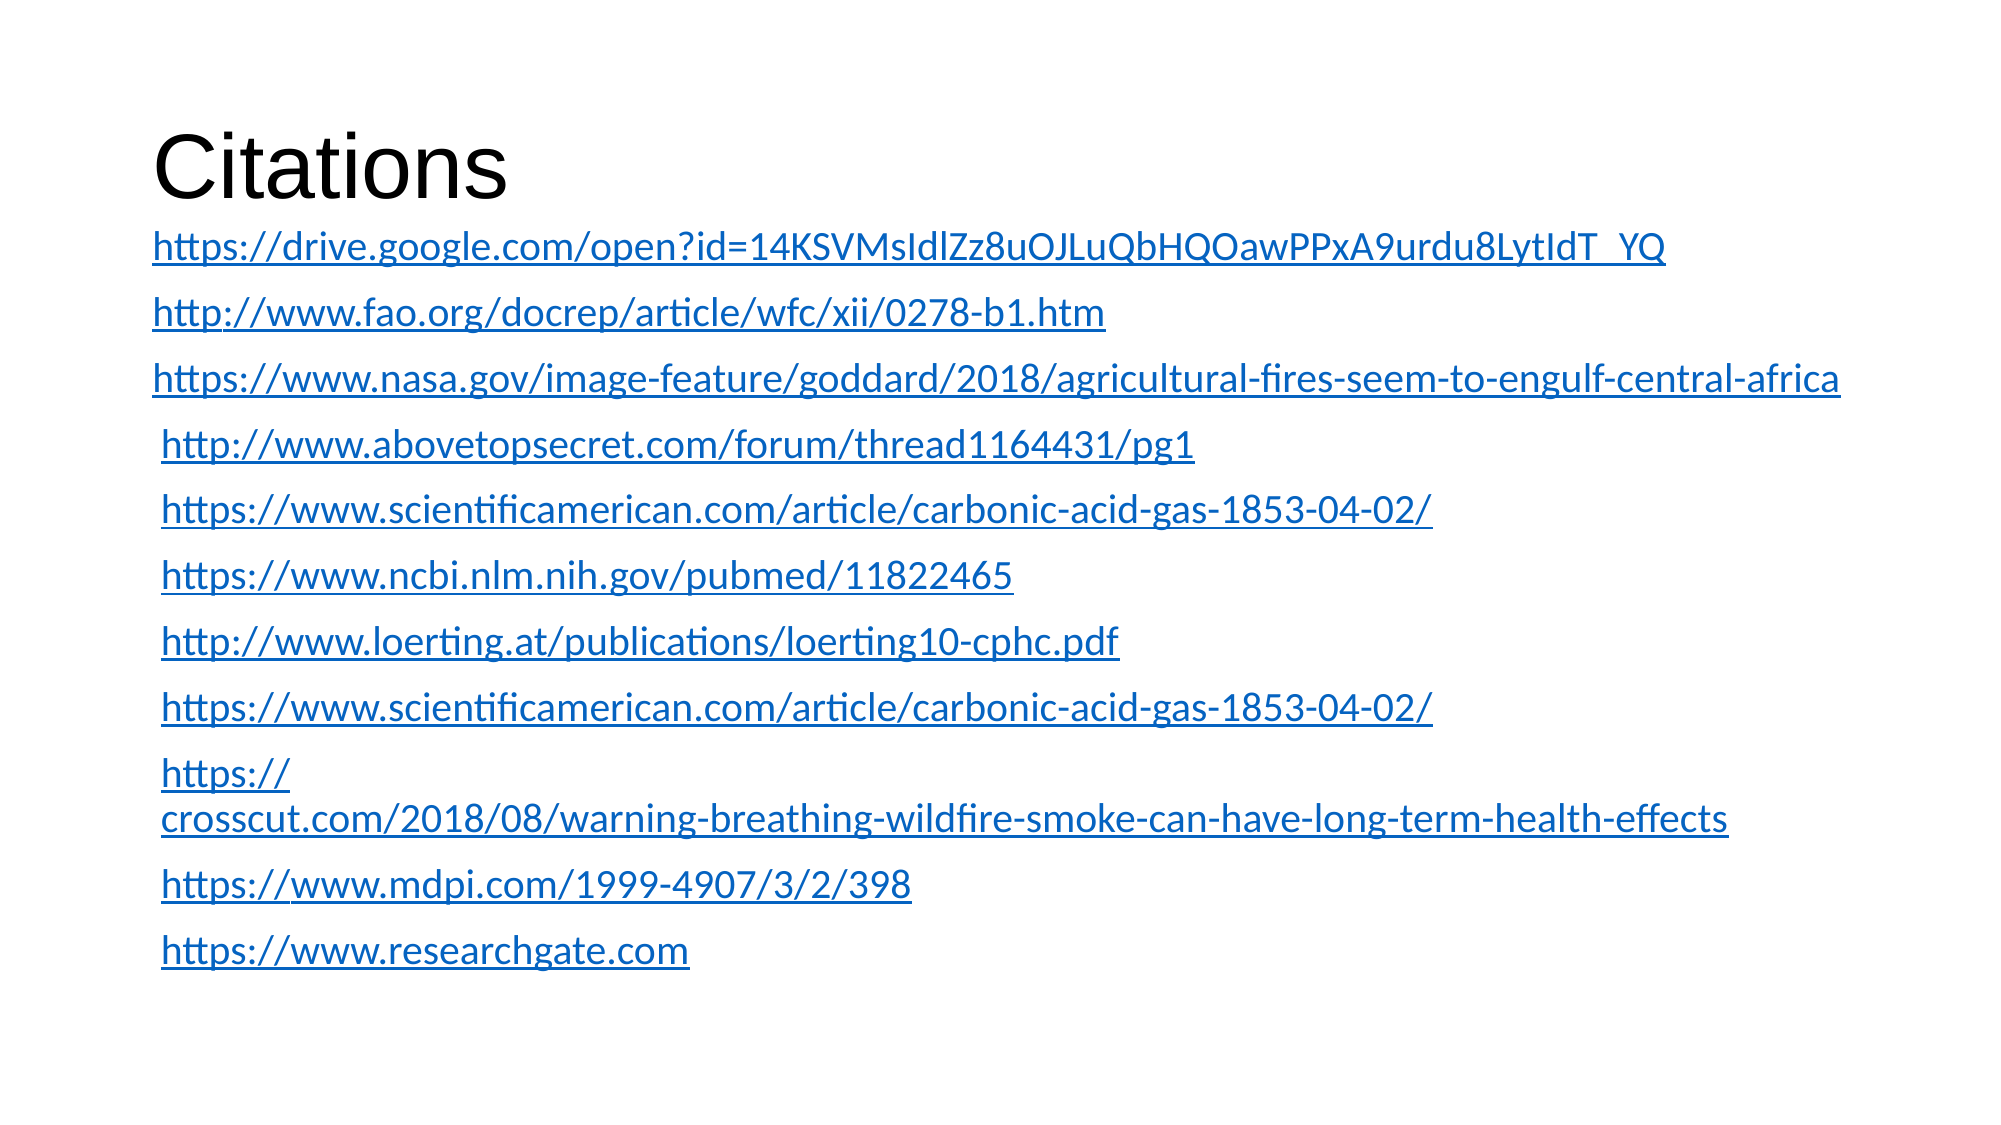

# Citations
https://drive.google.com/open?id=14KSVMsIdlZz8uOJLuQbHQOawPPxA9urdu8LytIdT_YQ
http://www.fao.org/docrep/article/wfc/xii/0278-b1.htm
https://www.nasa.gov/image-feature/goddard/2018/agricultural-fires-seem-to-engulf-central-africa
http://www.abovetopsecret.com/forum/thread1164431/pg1
https://www.scientificamerican.com/article/carbonic-acid-gas-1853-04-02/
https://www.ncbi.nlm.nih.gov/pubmed/11822465
http://www.loerting.at/publications/loerting10-cphc.pdf
https://www.scientificamerican.com/article/carbonic-acid-gas-1853-04-02/
https://crosscut.com/2018/08/warning-breathing-wildfire-smoke-can-have-long-term-health-effects
https://www.mdpi.com/1999-4907/3/2/398
https://www.researchgate.com